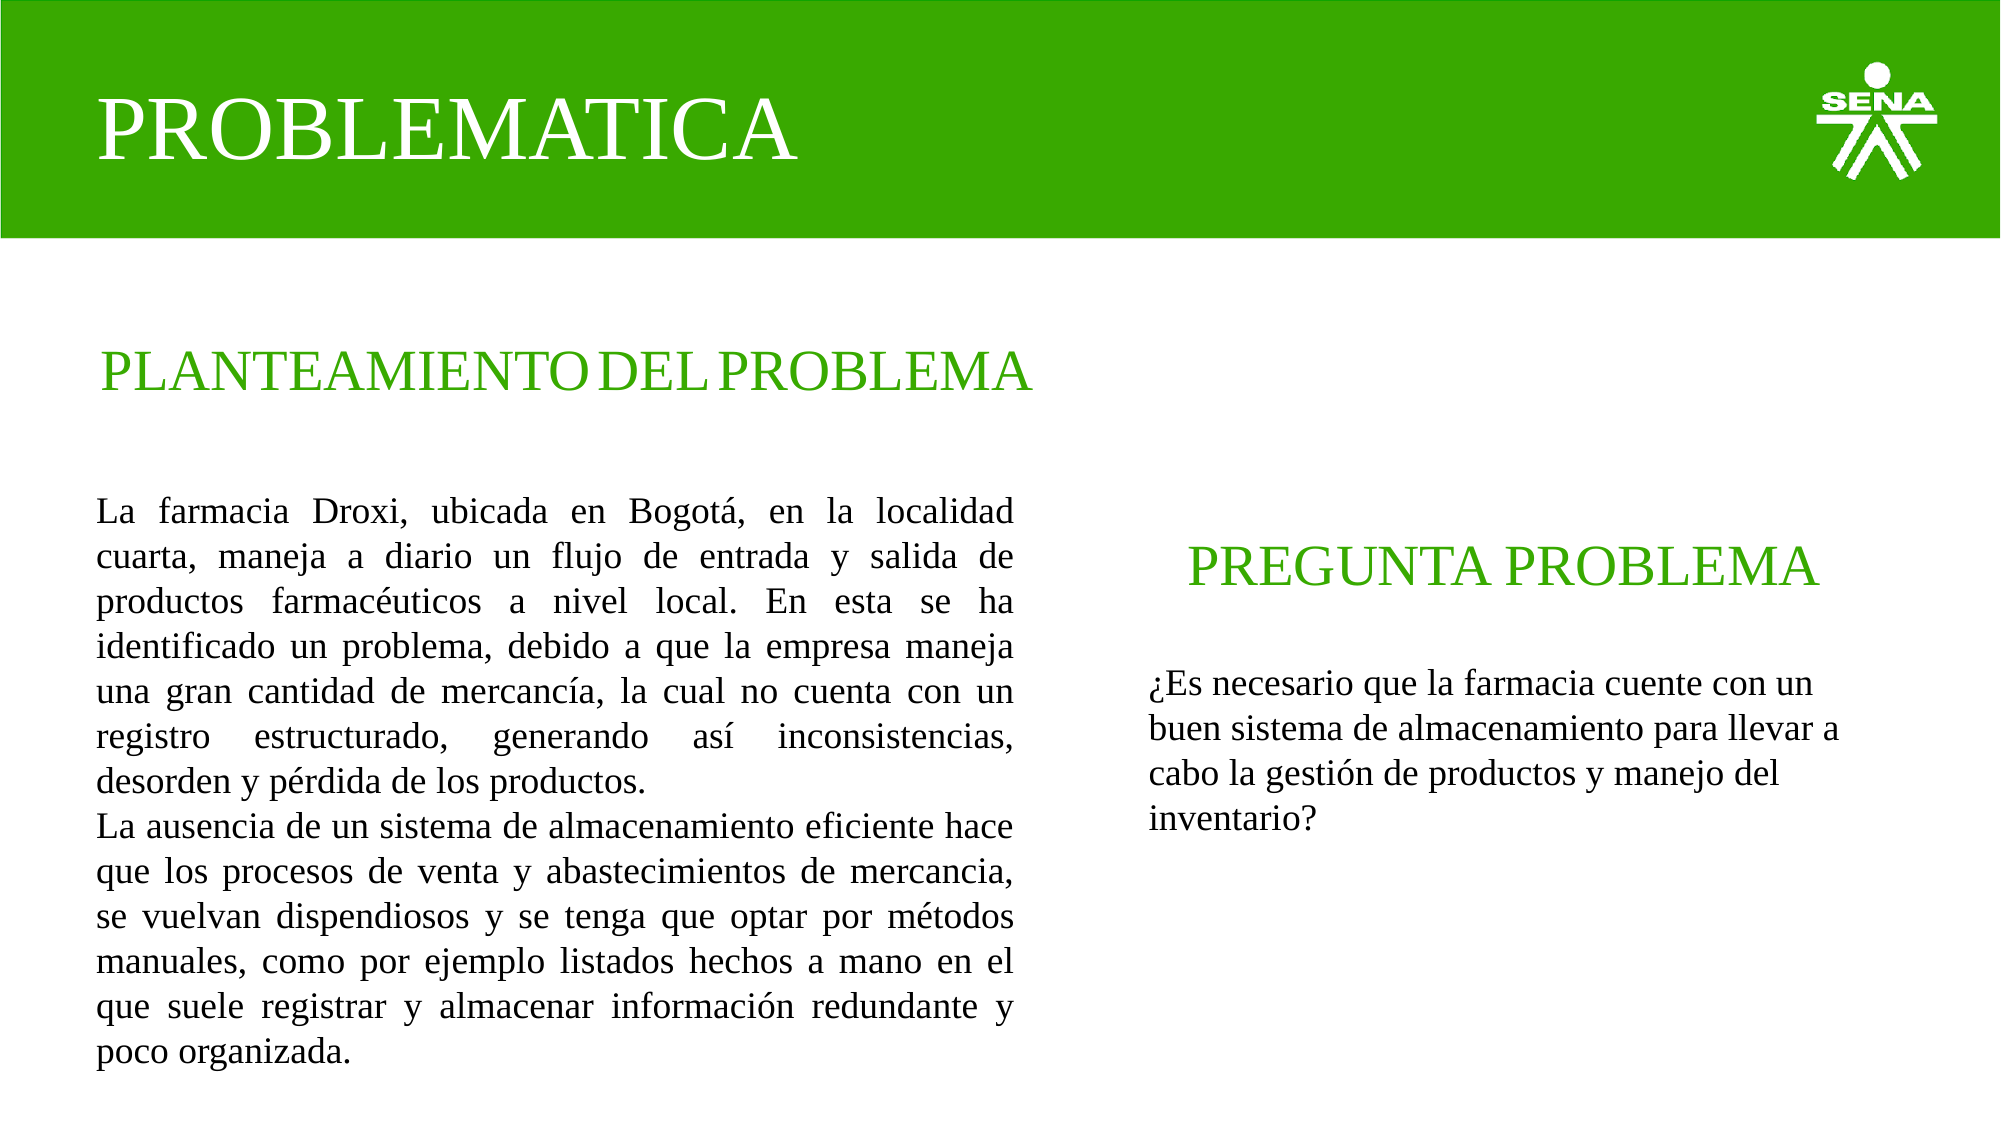

# PROBLEMATICA
PLANTEAMIENTO DEL PROBLEMA

La farmacia Droxi, ubicada en Bogotá, en la localidad cuarta, maneja a diario un flujo de entrada y salida de productos farmacéuticos a nivel local. En esta se ha identificado un problema, debido a que la empresa maneja una gran cantidad de mercancía, la cual no cuenta con un registro estructurado, generando así inconsistencias, desorden y pérdida de los productos.
La ausencia de un sistema de almacenamiento eficiente hace que los procesos de venta y abastecimientos de mercancia, se vuelvan dispendiosos y se tenga que optar por métodos manuales, como por ejemplo listados hechos a mano en el que suele registrar y almacenar información redundante y poco organizada.
PREGUNTA PROBLEMA

¿Es necesario que la farmacia cuente con un buen sistema de almacenamiento para llevar a cabo la gestión de productos y manejo del inventario?